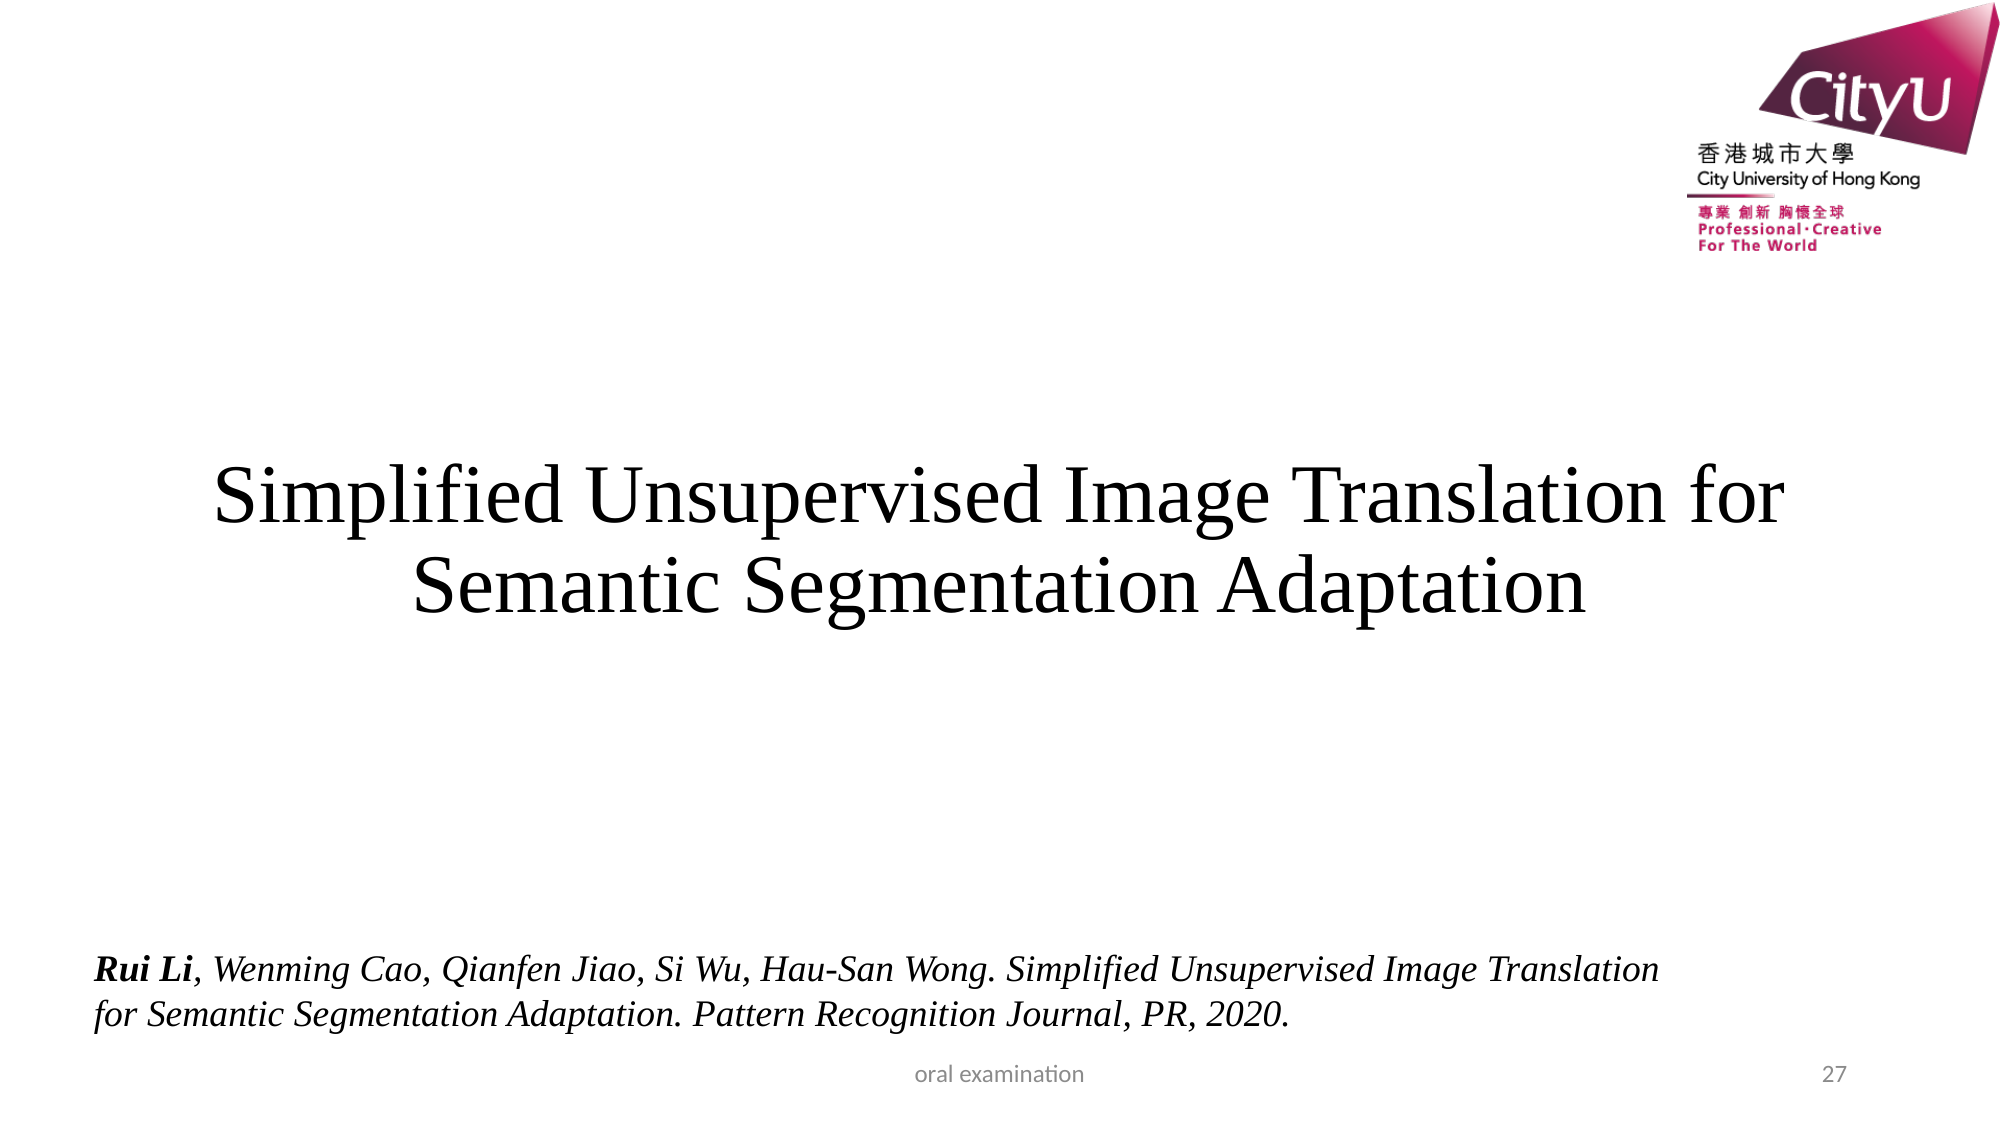

# Simplified Unsupervised Image Translation for Semantic Segmentation Adaptation
Rui Li, Wenming Cao, Qianfen Jiao, Si Wu, Hau-San Wong. Simplified Unsupervised Image Translation
for Semantic Segmentation Adaptation. Pattern Recognition Journal, PR, 2020.
oral examination
27